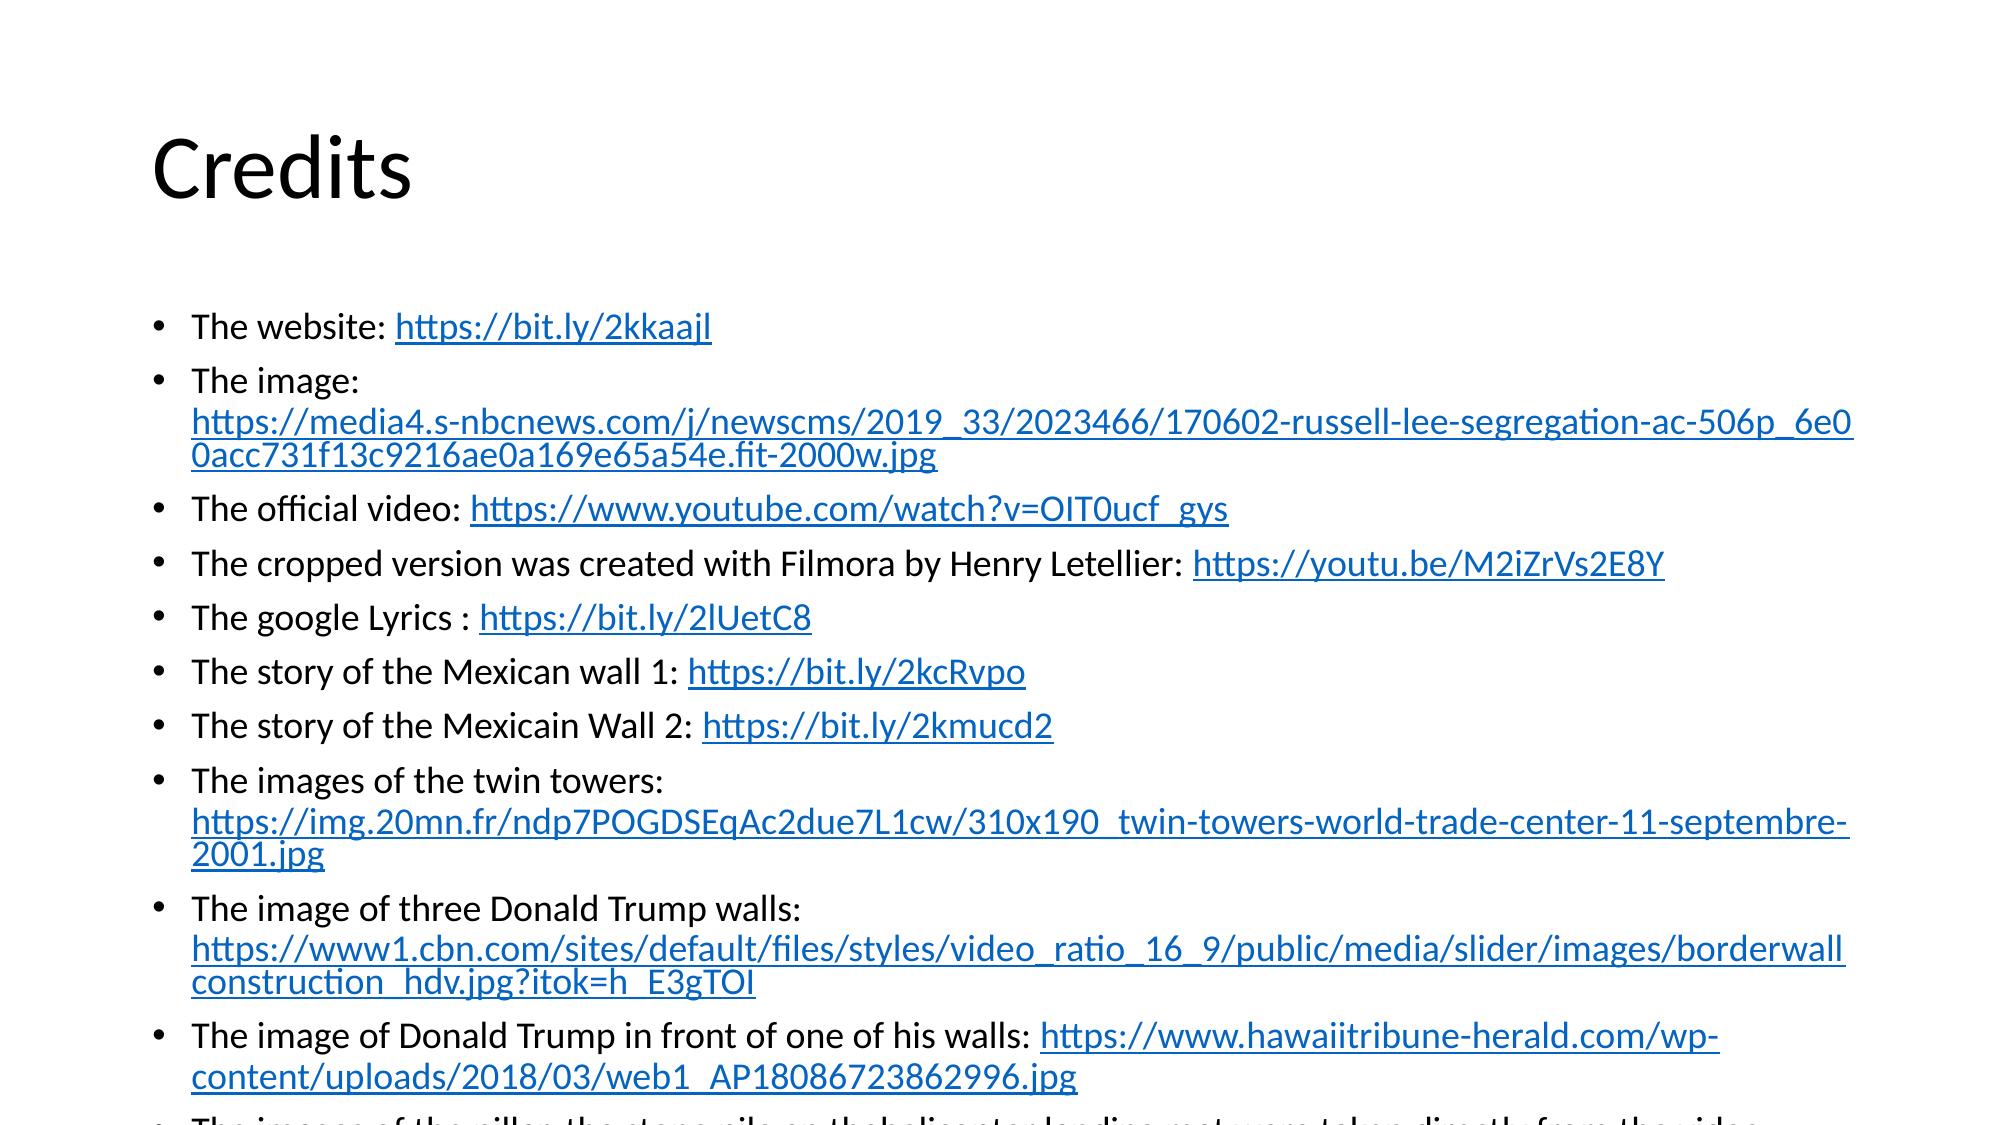

# Credits
The website: https://bit.ly/2kkaajl
The image: https://media4.s-nbcnews.com/j/newscms/2019_33/2023466/170602-russell-lee-segregation-ac-506p_6e00acc731f13c9216ae0a169e65a54e.fit-2000w.jpg
The official video: https://www.youtube.com/watch?v=OIT0ucf_gys
The cropped version was created with Filmora by Henry Letellier: https://youtu.be/M2iZrVs2E8Y
The google Lyrics : https://bit.ly/2lUetC8
The story of the Mexican wall 1: https://bit.ly/2kcRvpo
The story of the Mexicain Wall 2: https://bit.ly/2kmucd2
The images of the twin towers: https://img.20mn.fr/ndp7POGDSEqAc2due7L1cw/310x190_twin-towers-world-trade-center-11-septembre-2001.jpg
The image of three Donald Trump walls: https://www1.cbn.com/sites/default/files/styles/video_ratio_16_9/public/media/slider/images/borderwallconstruction_hdv.jpg?itok=h_E3gTOI
The image of Donald Trump in front of one of his walls: https://www.hawaiitribune-herald.com/wp-content/uploads/2018/03/web1_AP18086723862996.jpg
The images of the pillar, the stone pile an thehelicopter landing mat were taken directly from the video itself.